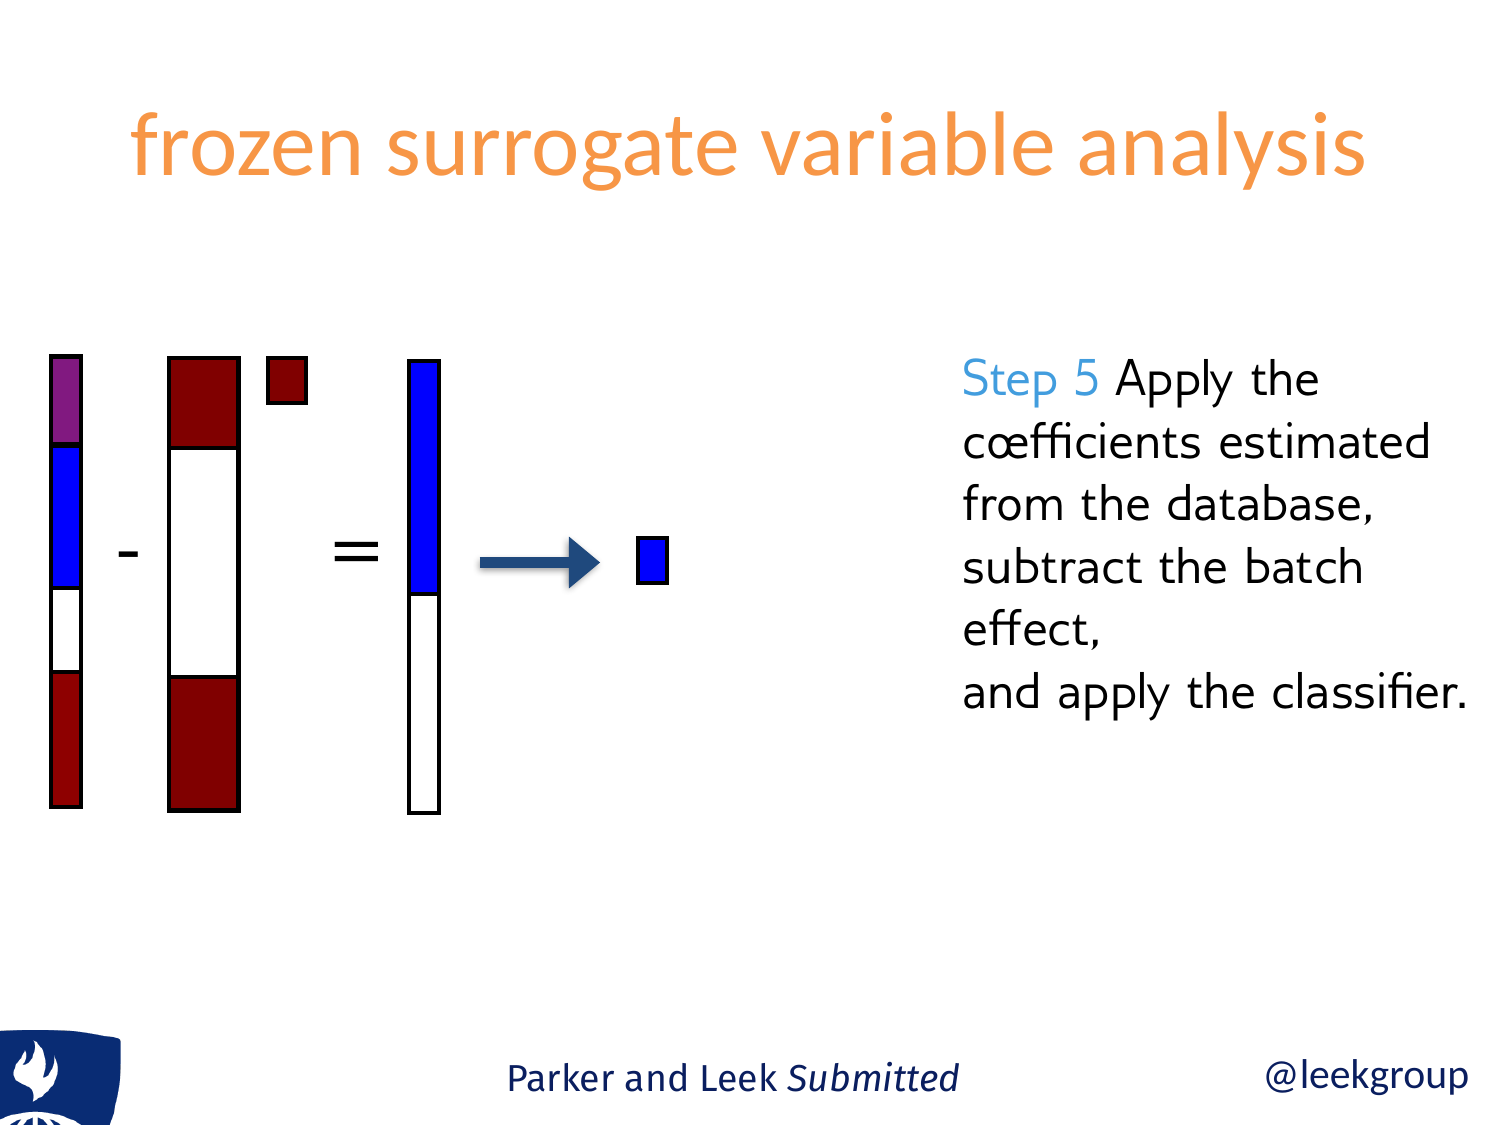

# frozen surrogate variable analysis
Step 5 Apply the
coefficients estimated
from the database, subtract the batch effect,
and apply the classifier.

-
=

Parker and Leek Submitted